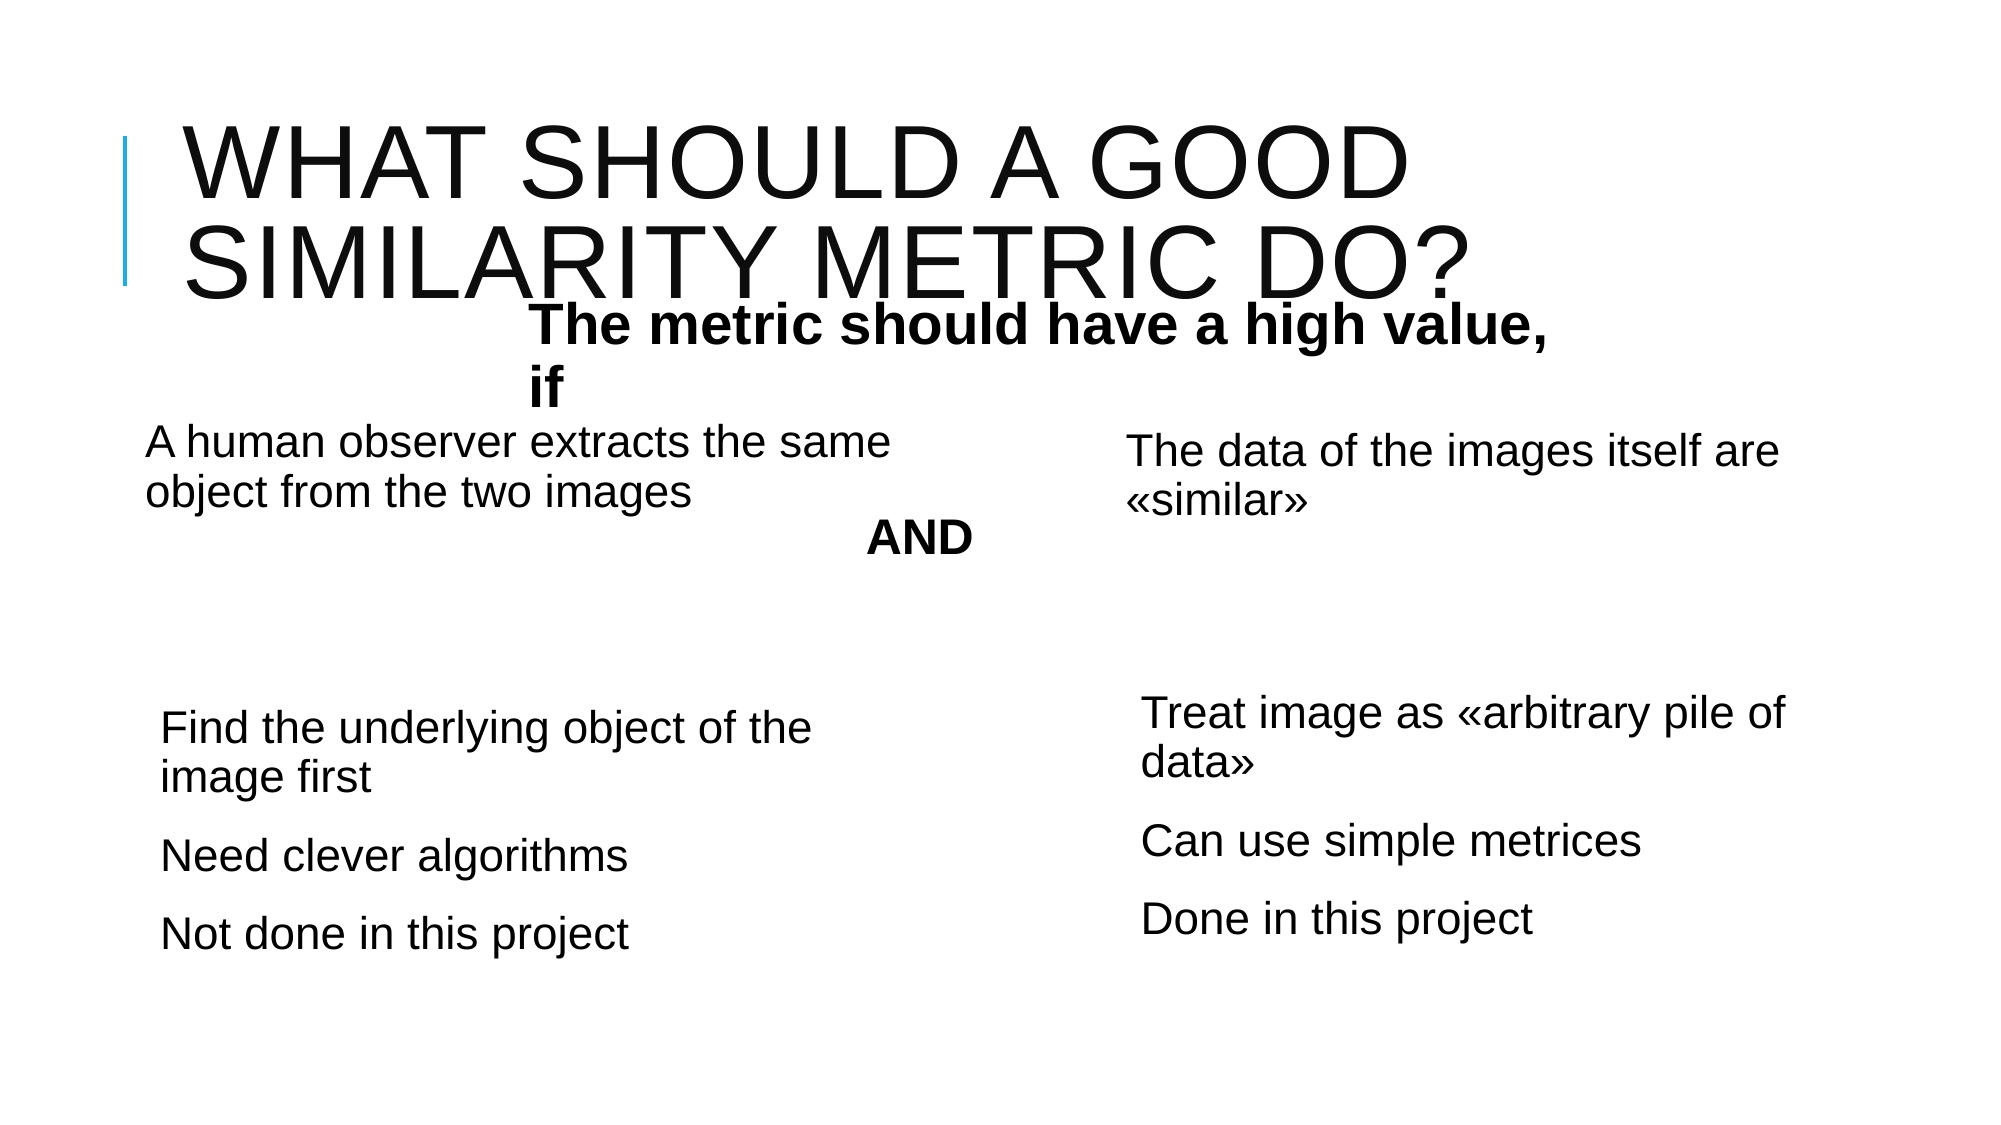

# What should a good similarity metric do?
The metric should have a high value, if

A human observer extracts the same object from the two images

Find the underlying object of the image first
Need clever algorithms
Not done in this project
The data of the images itself are «similar»

Treat image as «arbitrary pile of data»
Can use simple metrices
Done in this project
AND